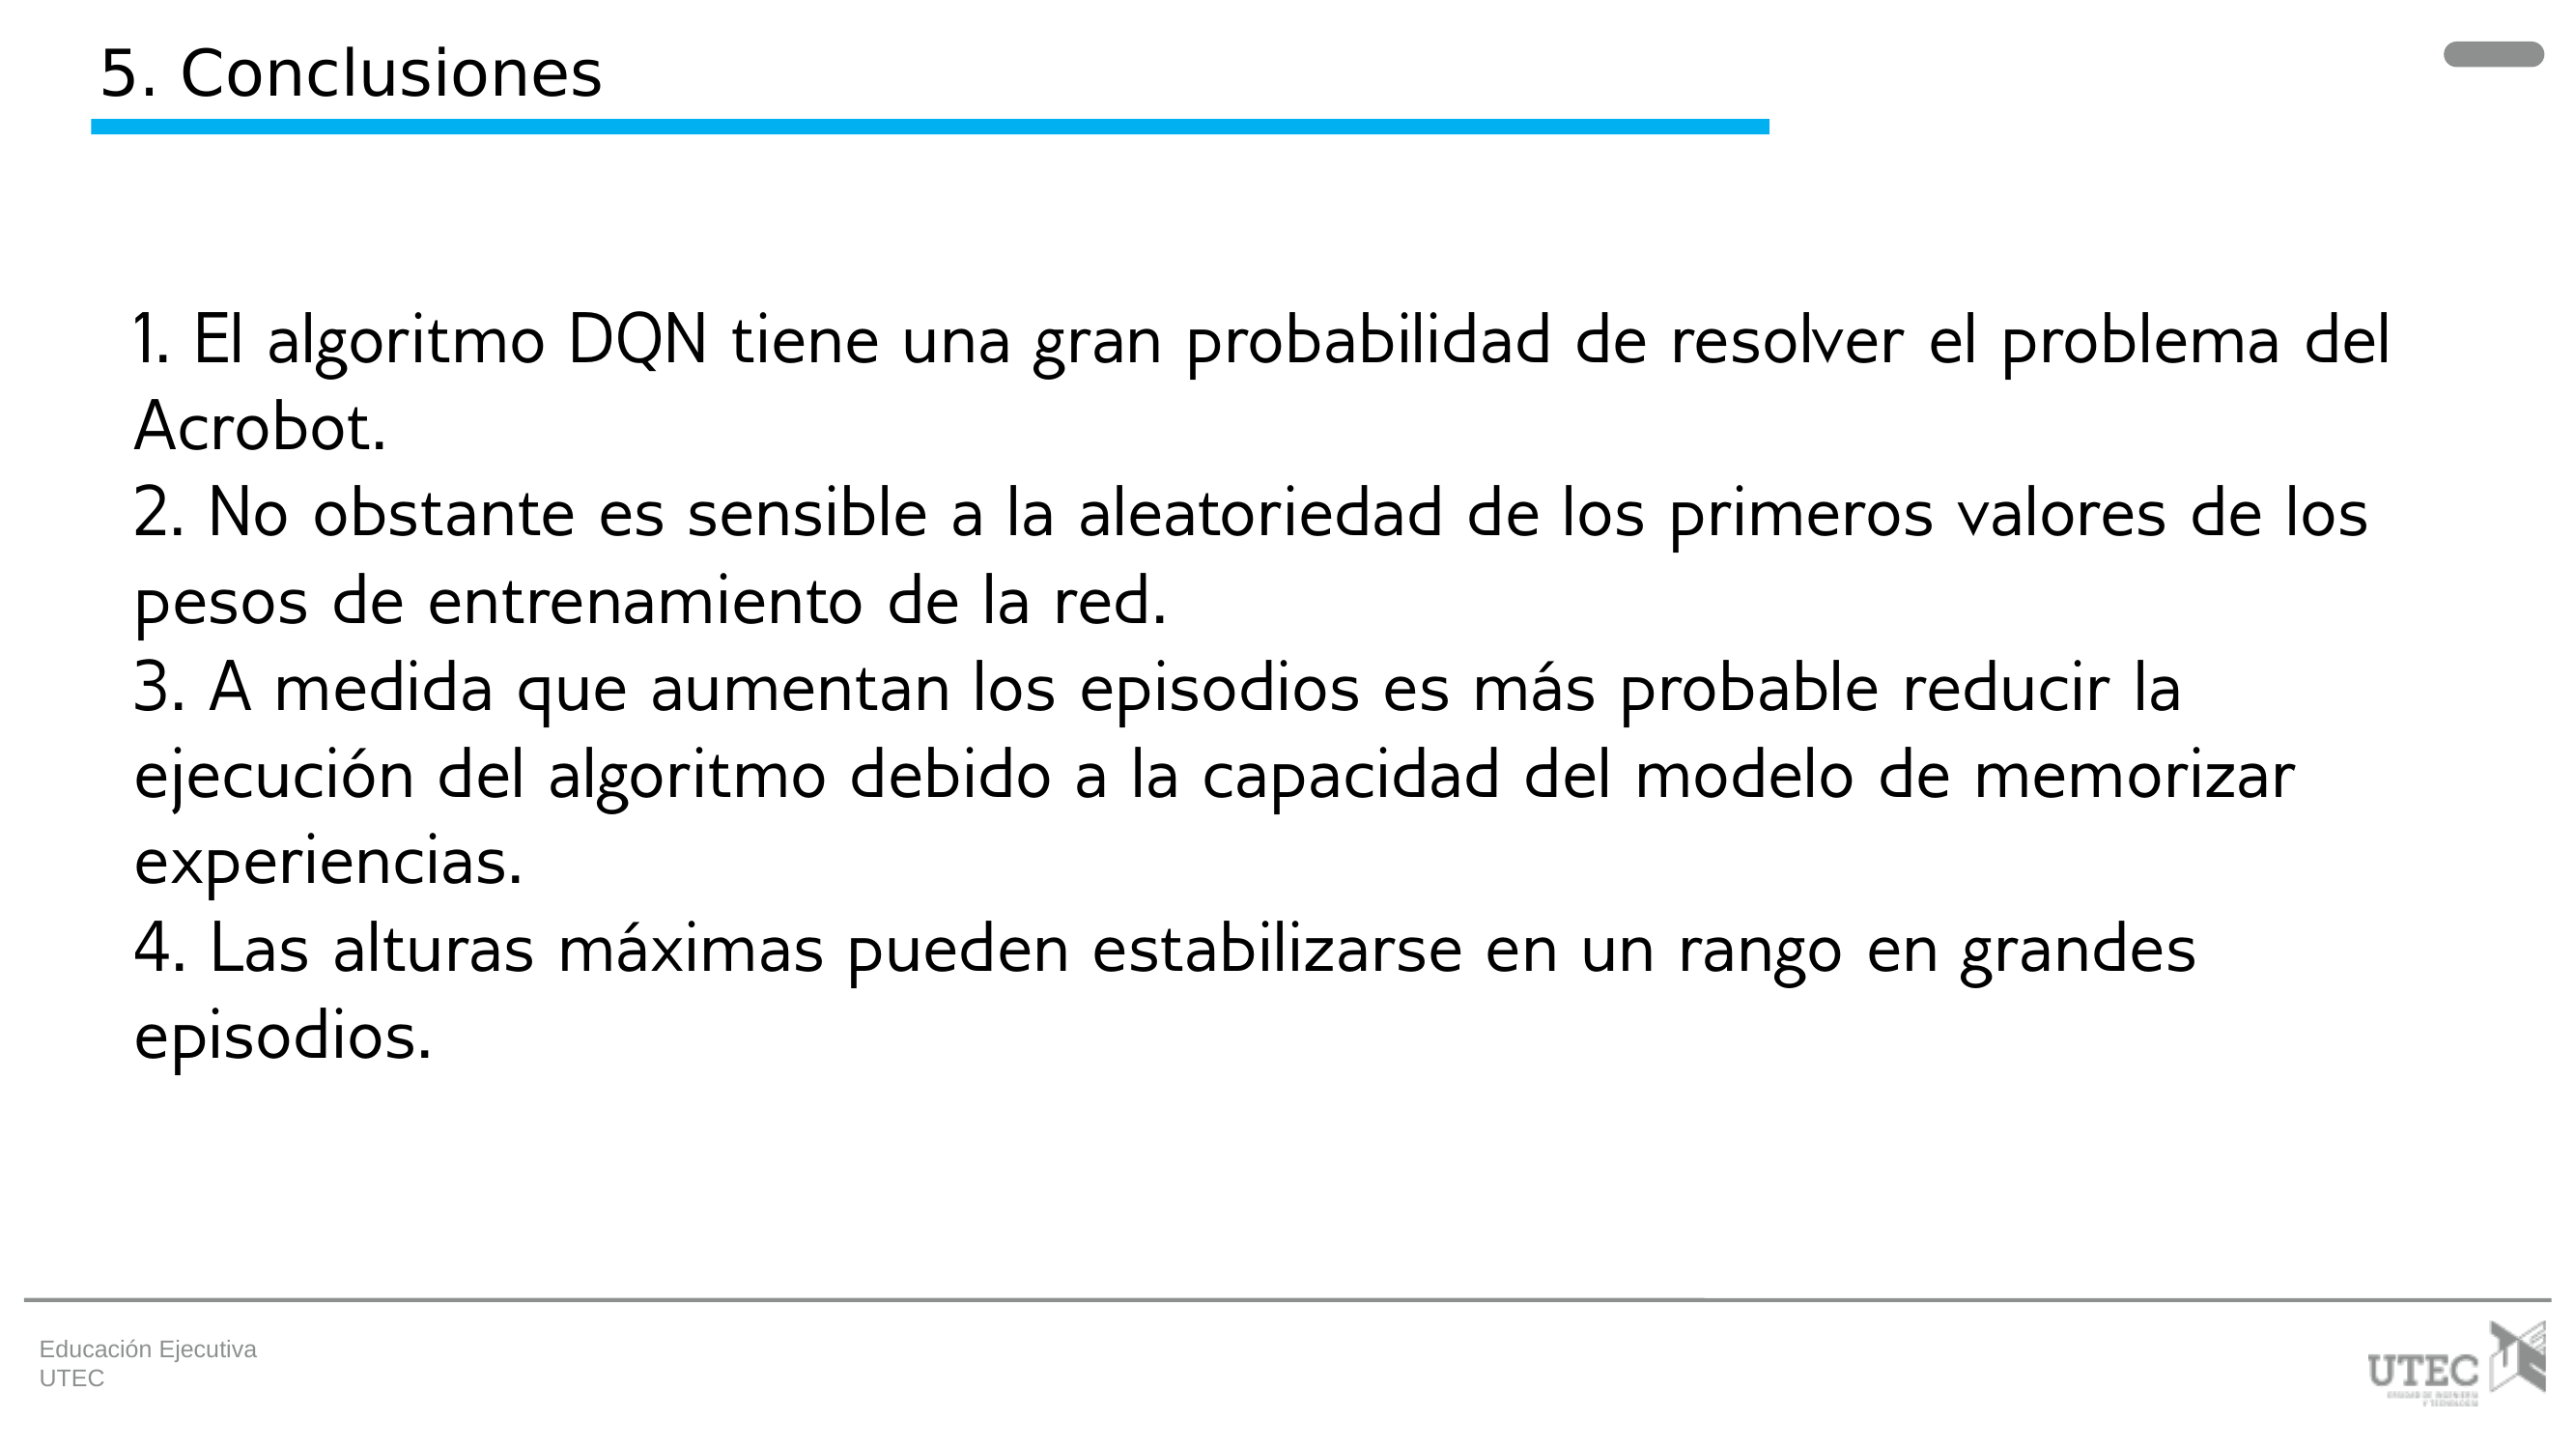

5. Conclusiones

1. El algoritmo DQN tiene una gran probabilidad de resolver el problema del Acrobot.
2. No obstante es sensible a la aleatoriedad de los primeros valores de los pesos de entrenamiento de la red.
3. A medida que aumentan los episodios es más probable reducir la ejecución del algoritmo debido a la capacidad del modelo de memorizar experiencias.
4. Las alturas máximas pueden estabilizarse en un rango en grandes episodios.